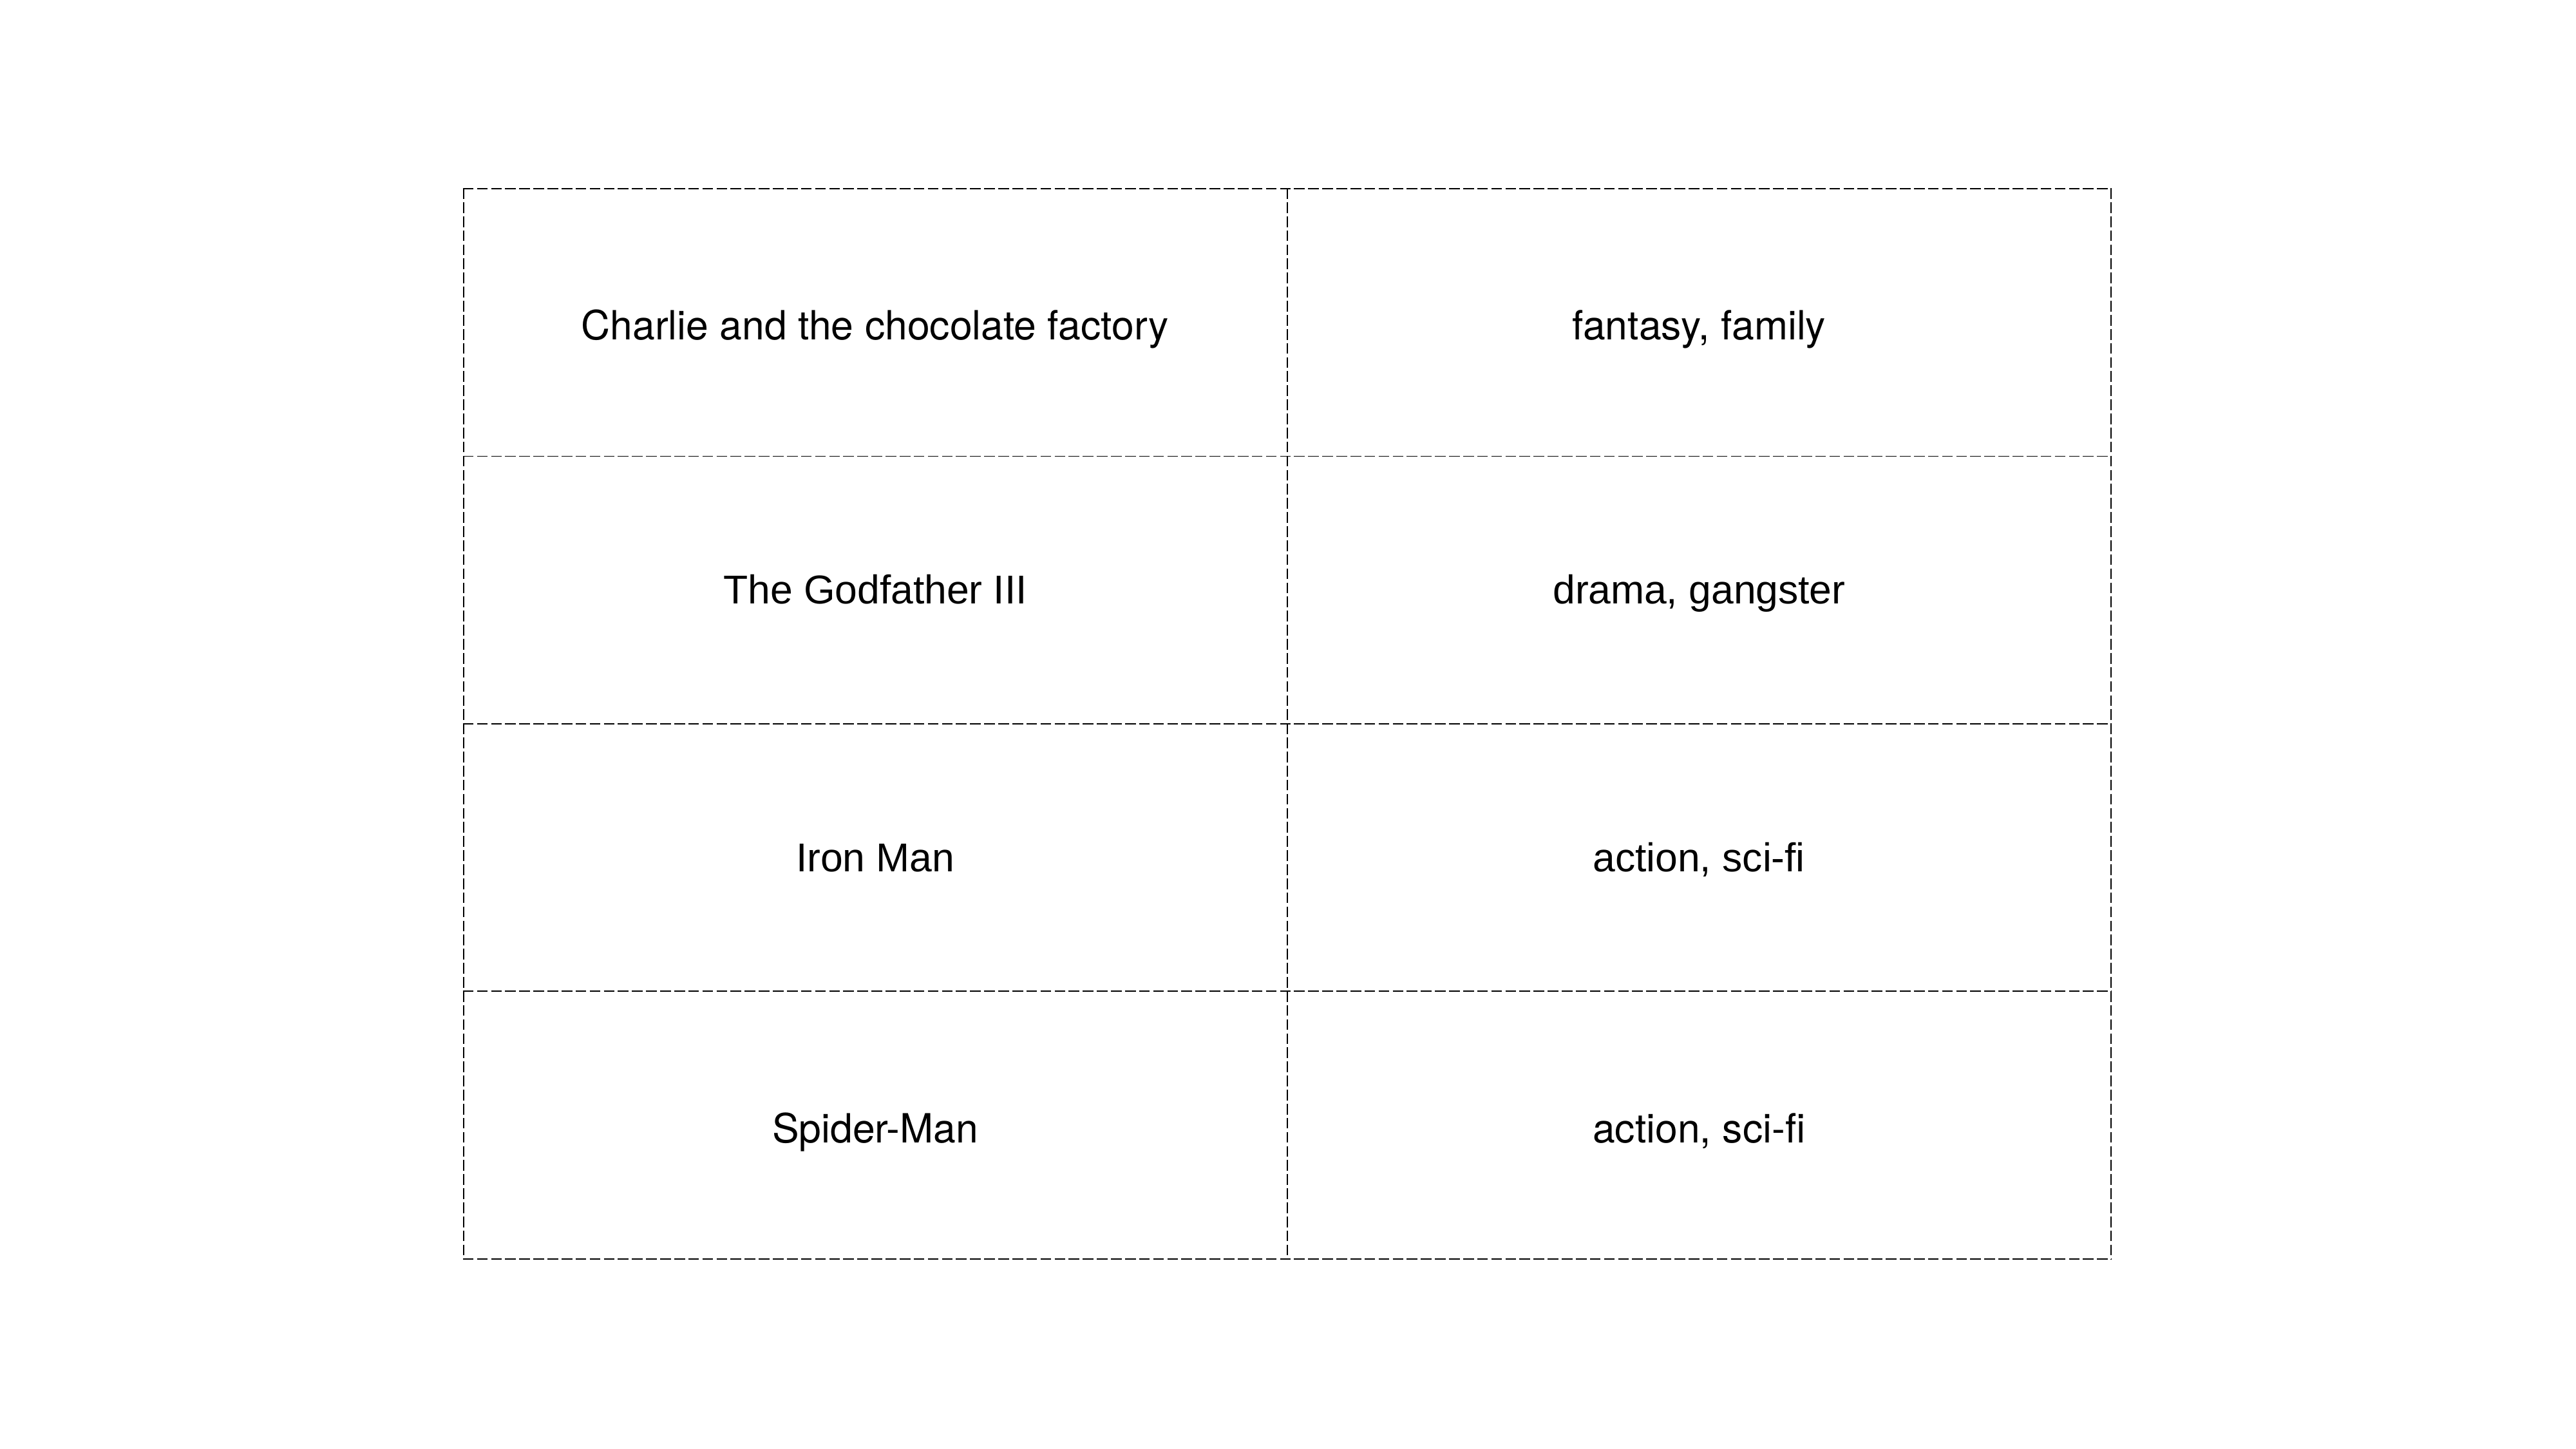

| Charlie and the chocolate factory | fantasy, family |
| --- | --- |
| The Godfather III | drama, gangster |
| Iron Man | action, sci-fi |
| Spider-Man | action, sci-fi |